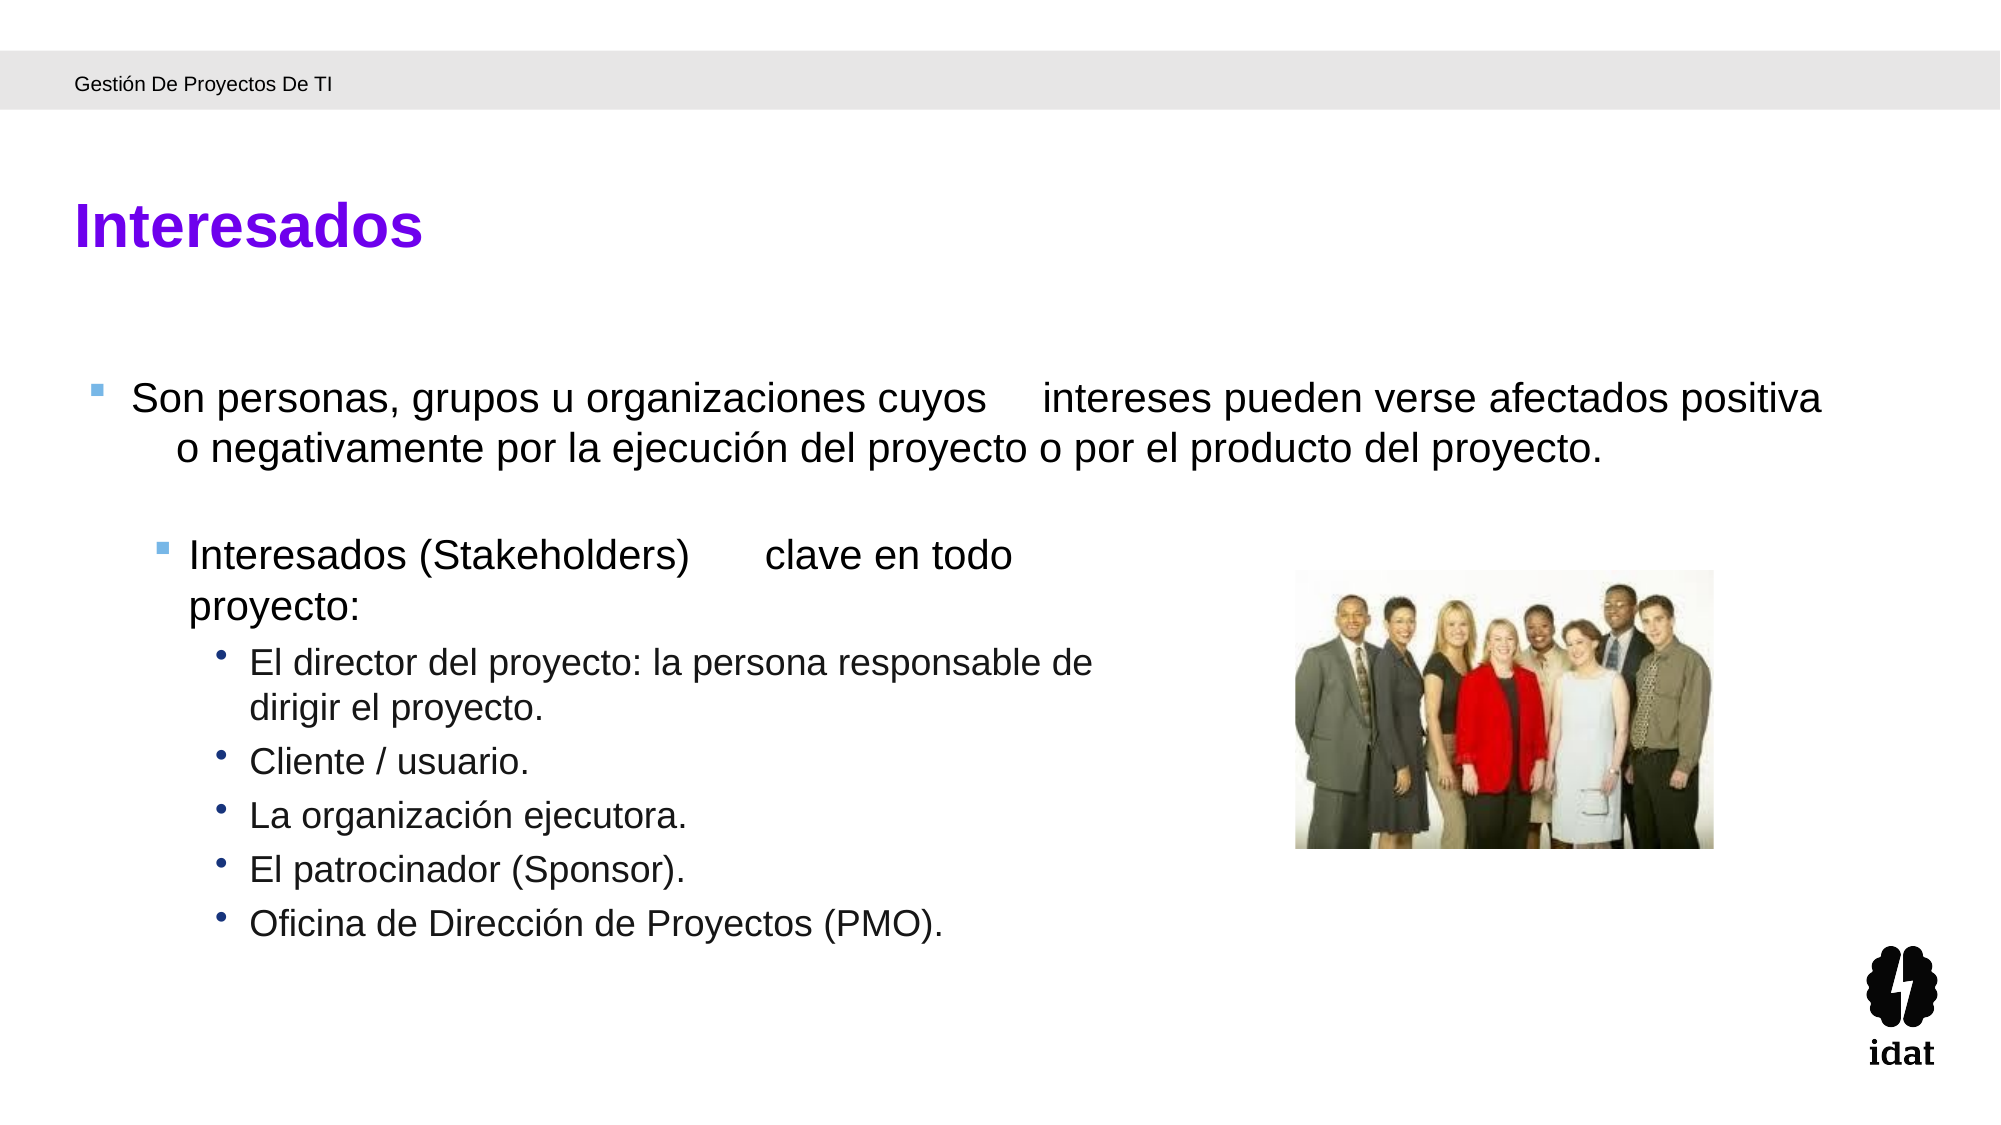

Gestión De Proyectos De TI

Interesados
Son personas, grupos u organizaciones cuyos	 intereses pueden verse afectados positiva 	o negativamente por la ejecución del proyecto o por el producto del proyecto.

Interesados (Stakeholders)	 clave en todo proyecto:
El director del proyecto: la persona responsable de dirigir el proyecto.
Cliente / usuario.
La organización ejecutora.
El patrocinador (Sponsor).
Oficina de Dirección de Proyectos (PMO).